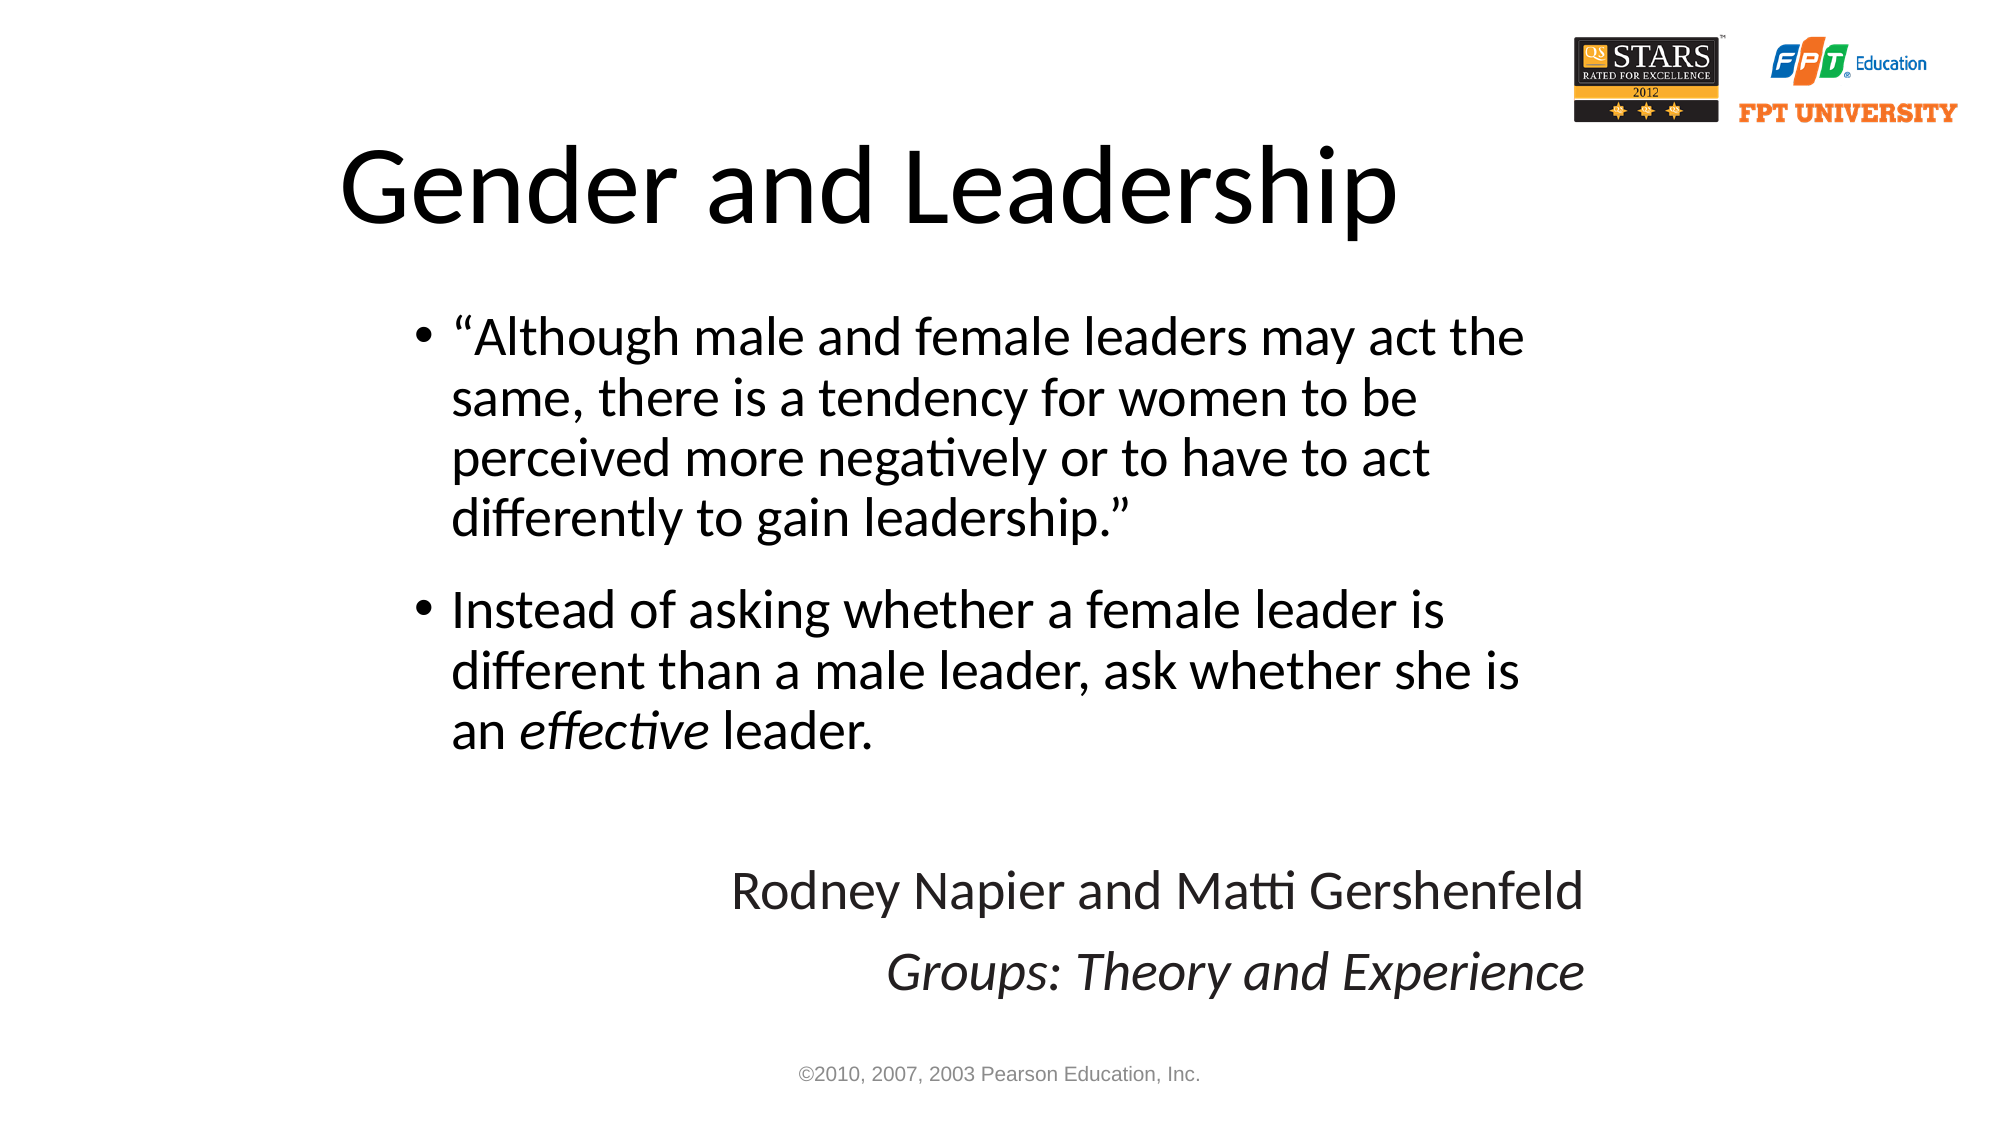

# Gender and Leadership
“Although male and female leaders may act the same, there is a tendency for women to be perceived more negatively or to have to act differently to gain leadership.”
Instead of asking whether a female leader is different than a male leader, ask whether she is an effective leader.

Rodney Napier and Matti Gershenfeld
Groups: Theory and Experience
©2010, 2007, 2003 Pearson Education, Inc.